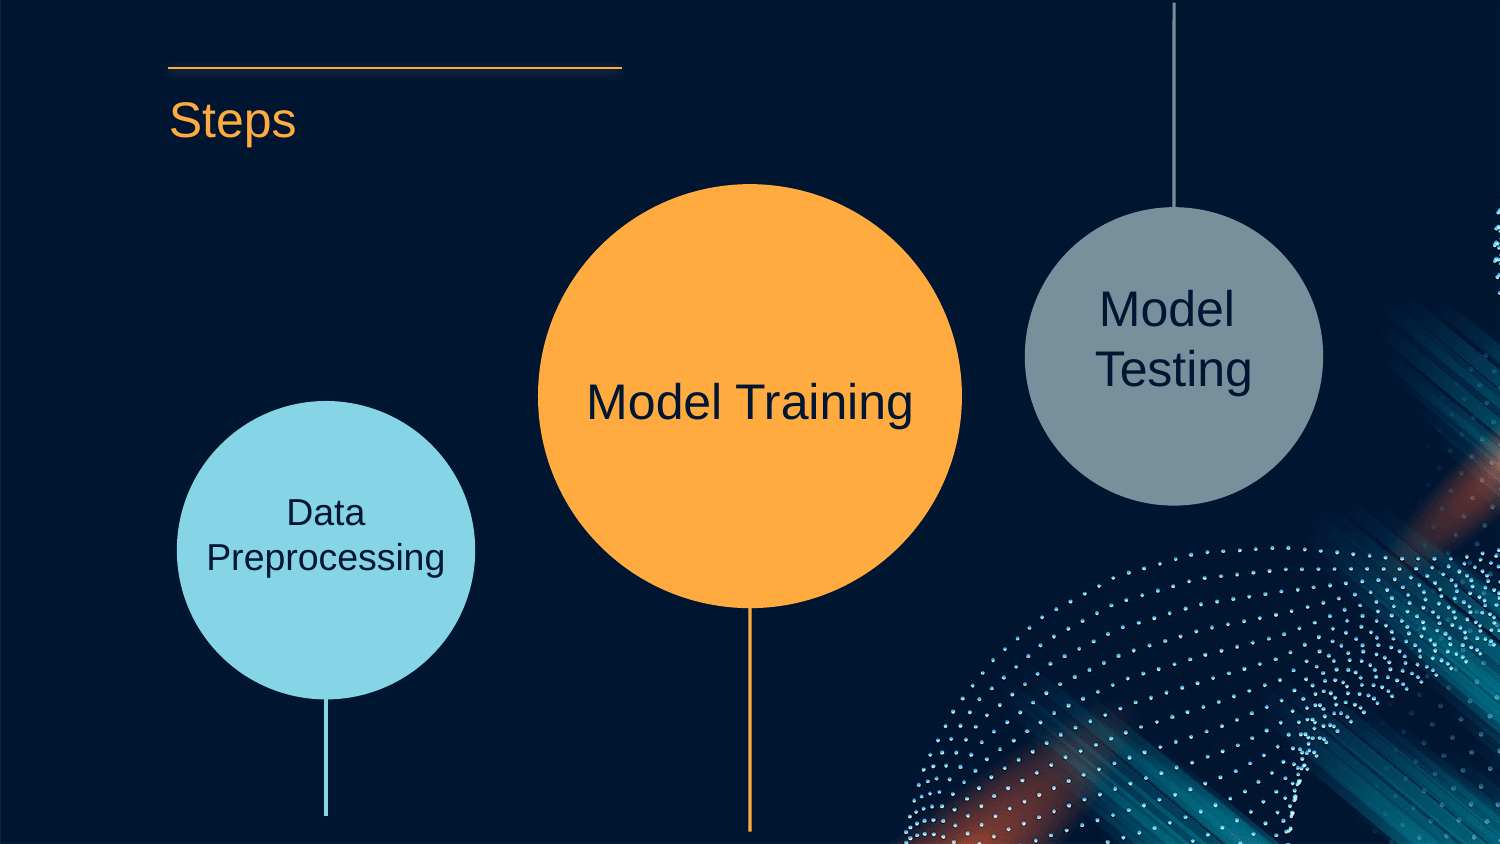

# Steps

Model
Testing
Model Training

Data
Preprocessing